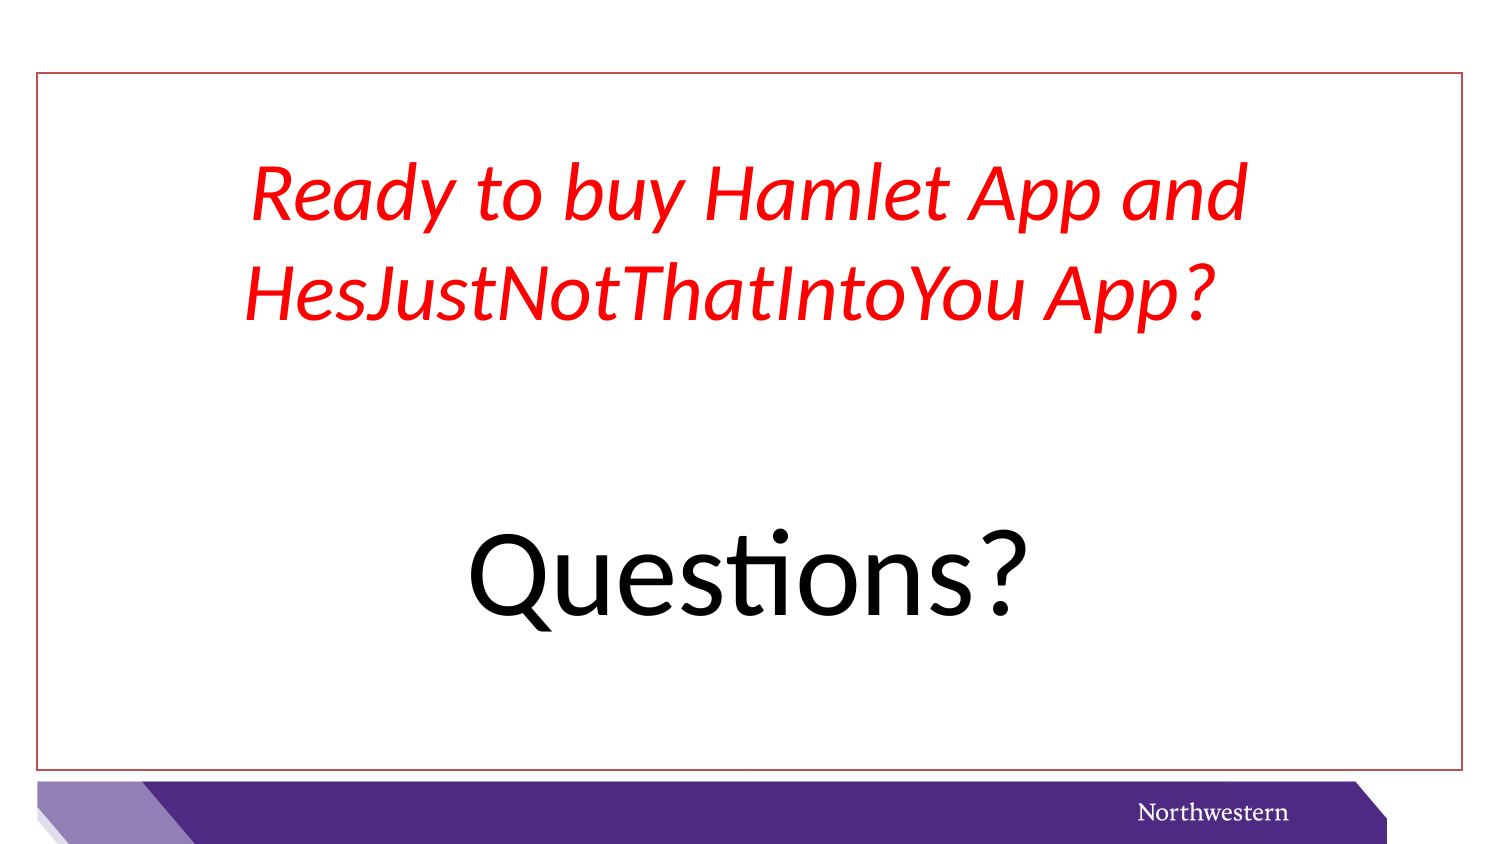

Ready to buy Hamlet App and HesJustNotThatIntoYou App?
Questions?